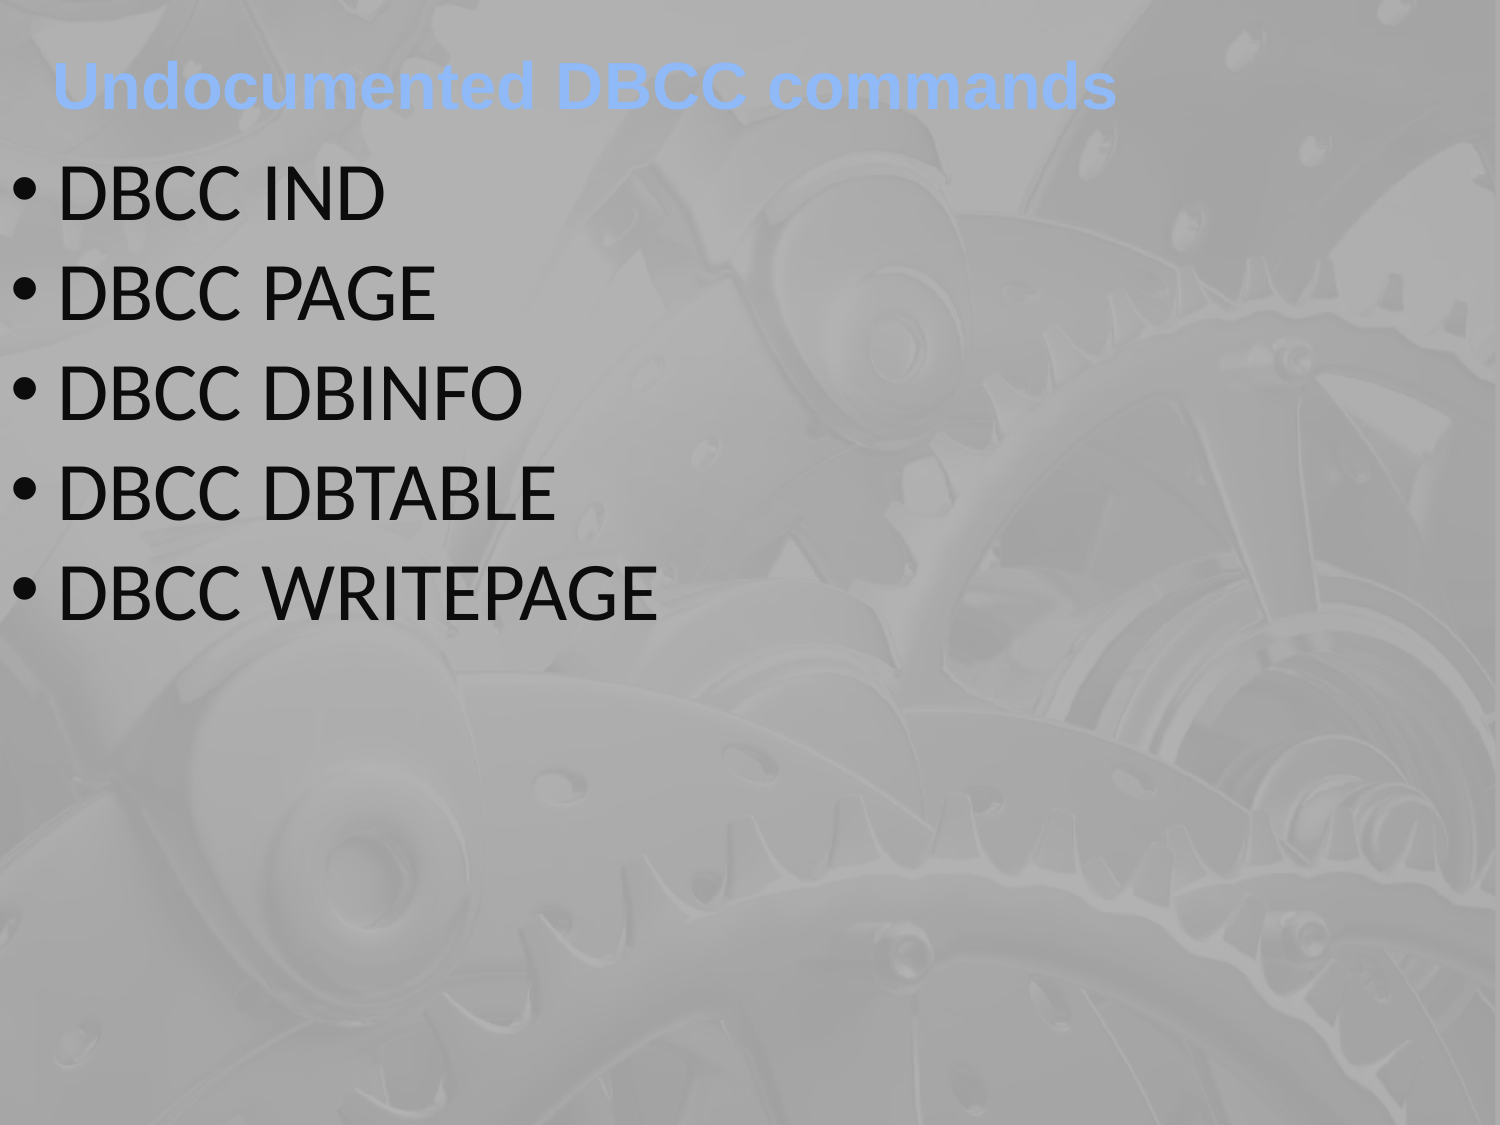

DBCC IND
DBCC PAGE
DBCC DBINFO
DBCC DBTABLE
DBCC WRITEPAGE

# Undocumented DBCC commands